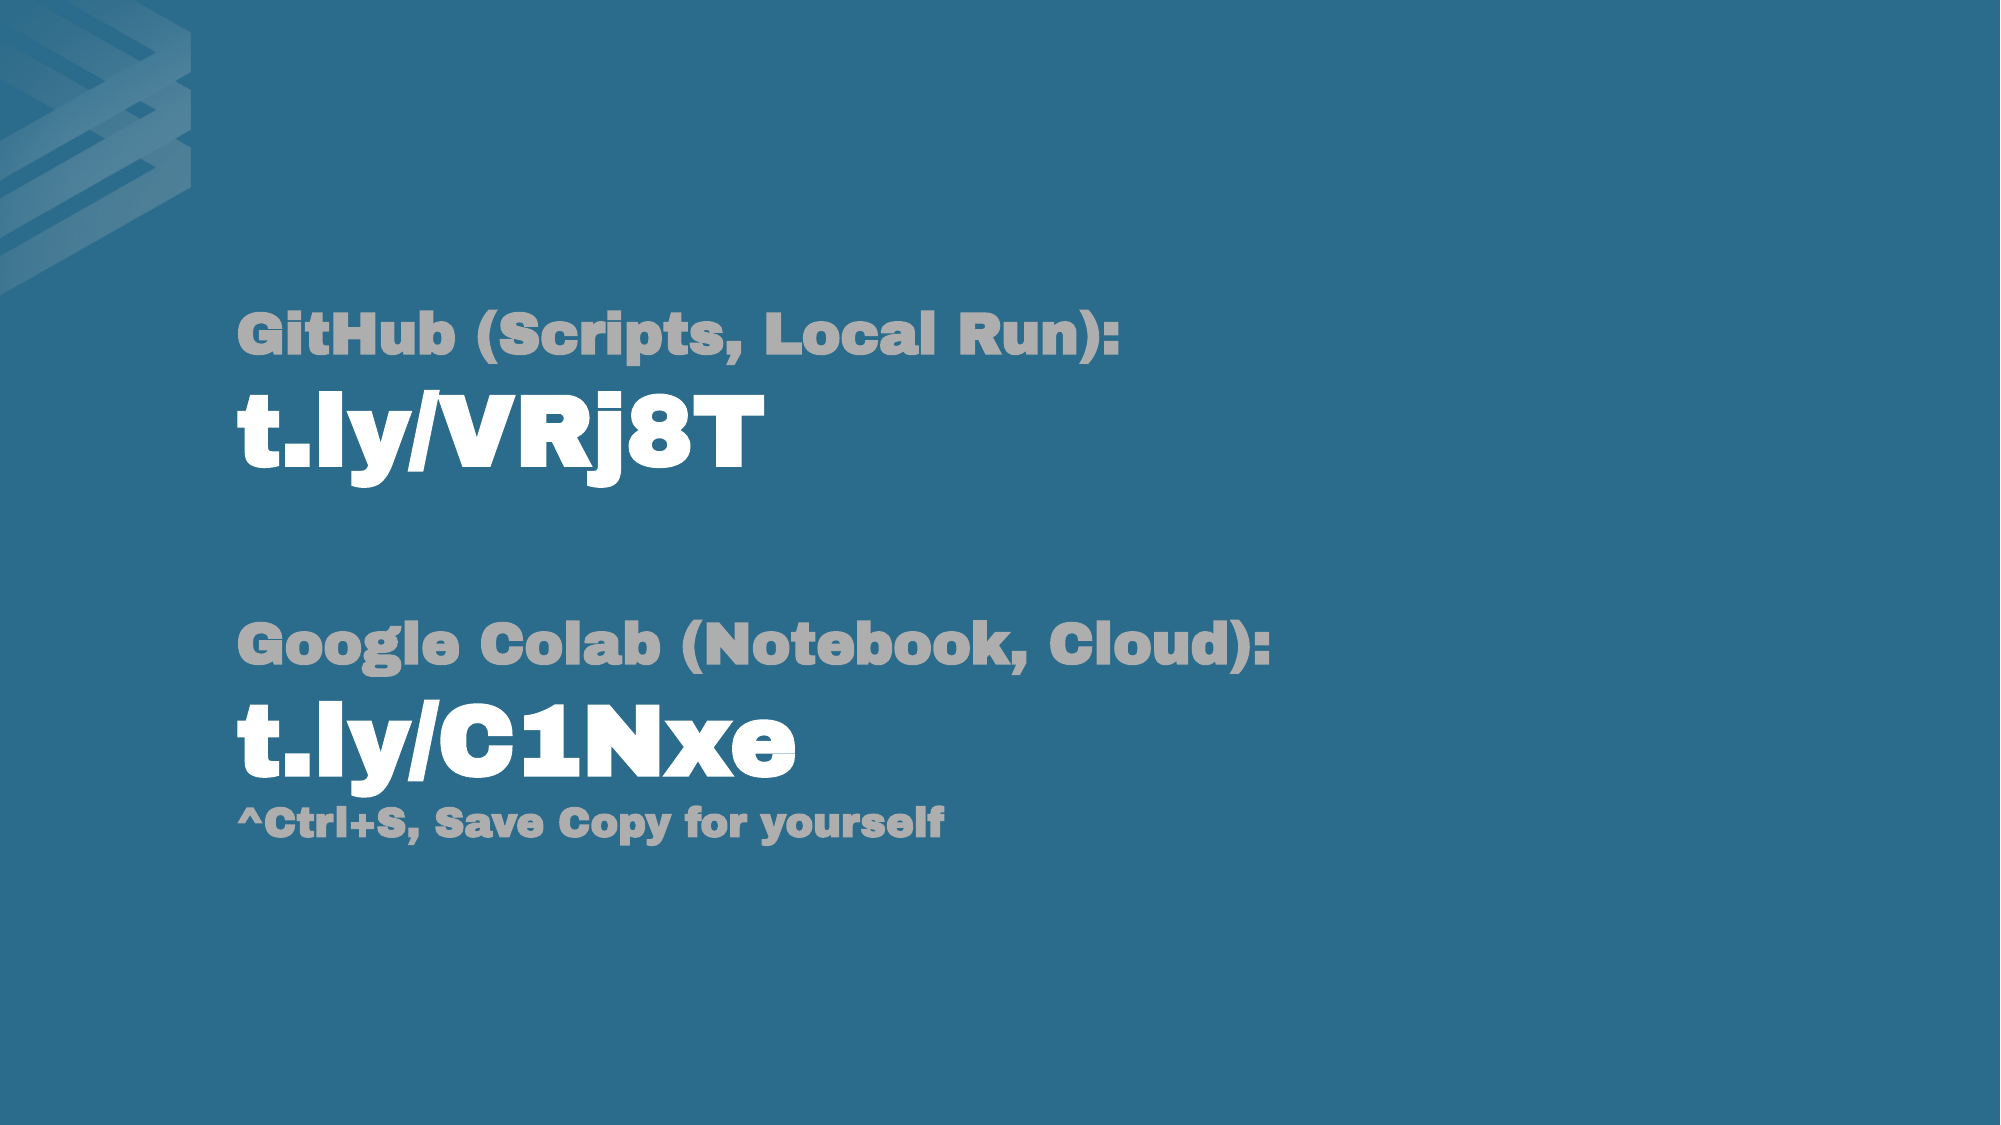

# GitHub (Scripts, Local Run): t.ly/VRj8T Google Colab (Notebook, Cloud): t.ly/C1Nxe ^Ctrl+S, Save Copy for yourself